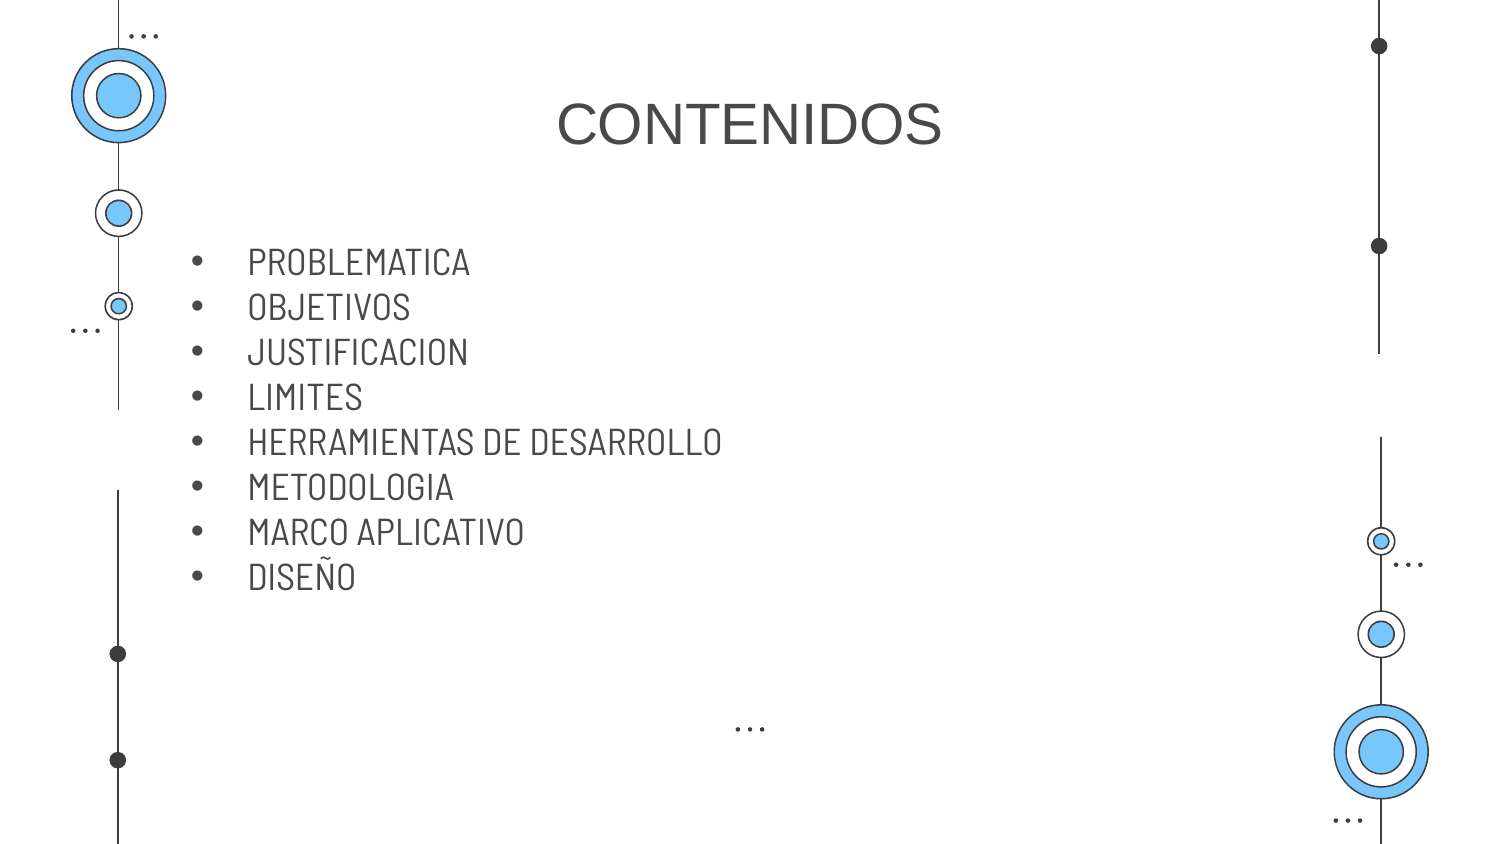

# CONTENIDOS
PROBLEMATICA
OBJETIVOS
JUSTIFICACION
LIMITES
HERRAMIENTAS DE DESARROLLO
METODOLOGIA
MARCO APLICATIVO
DISEÑO